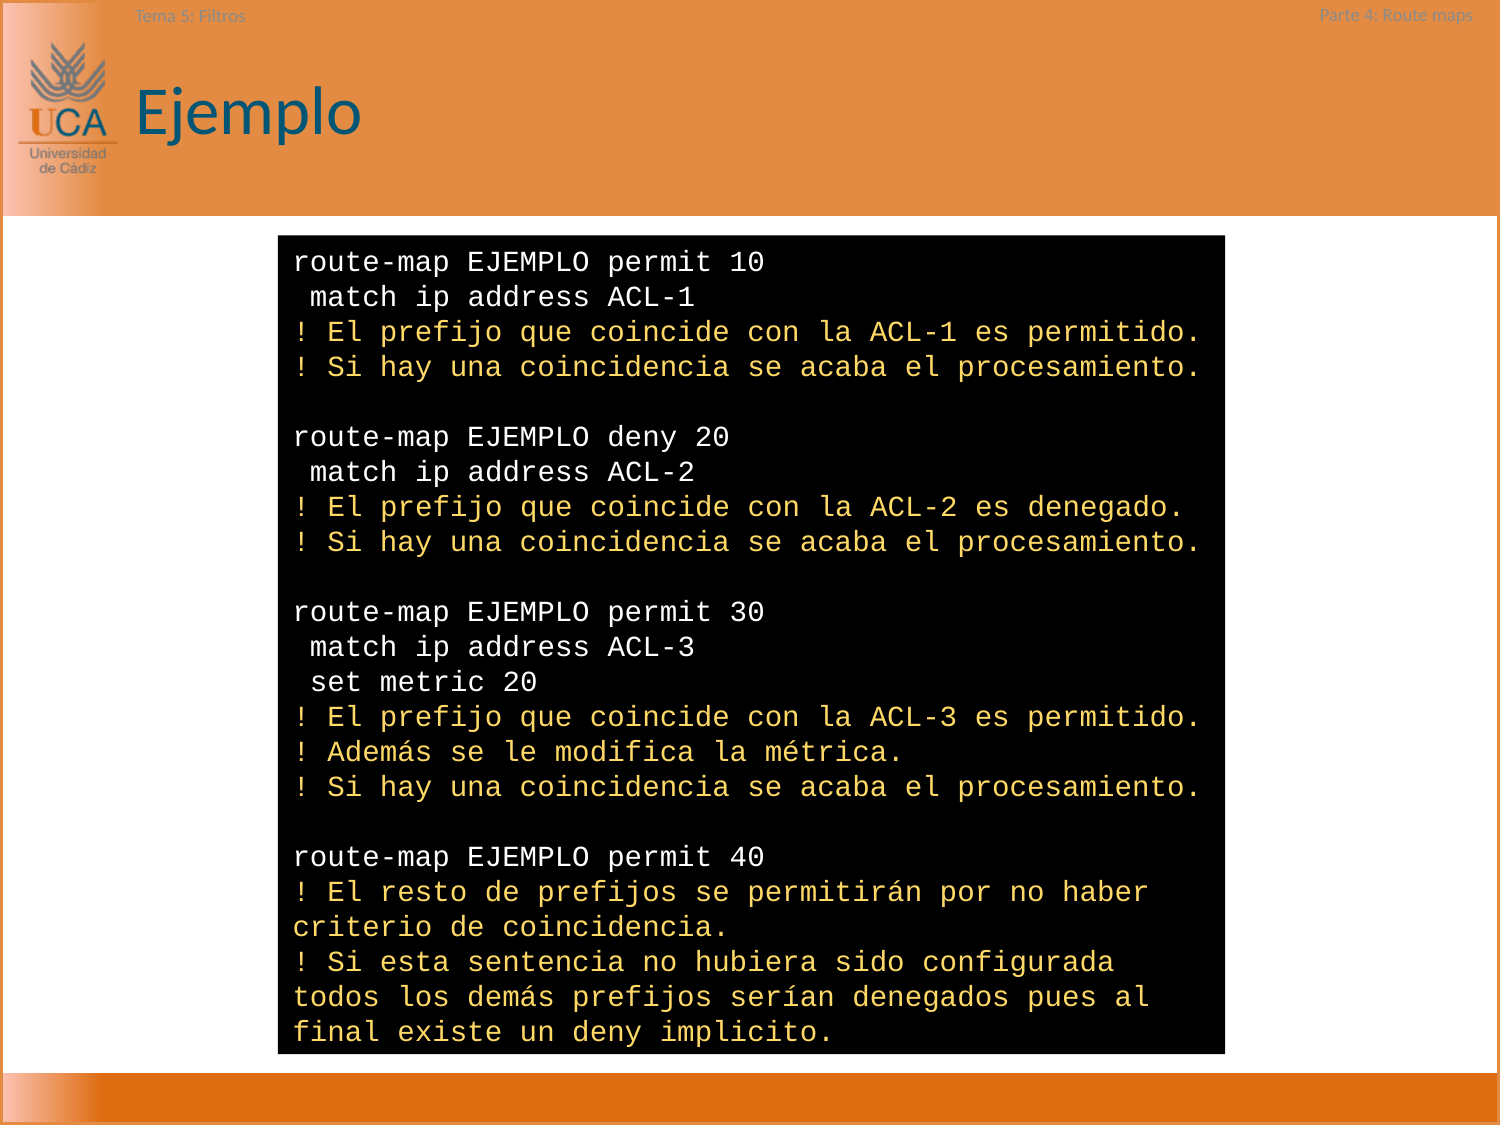

# Ejemplo

route-map EJEMPLO permit 10
 match ip address ACL-1
! El prefijo que coincide con la ACL-1 es permitido.
! Si hay una coincidencia se acaba el procesamiento.

route-map EJEMPLO deny 20
 match ip address ACL-2
! El prefijo que coincide con la ACL-2 es denegado.
! Si hay una coincidencia se acaba el procesamiento.

route-map EJEMPLO permit 30
 match ip address ACL-3
 set metric 20
! El prefijo que coincide con la ACL-3 es permitido.
! Además se le modifica la métrica.
! Si hay una coincidencia se acaba el procesamiento.

route-map EJEMPLO permit 40
! El resto de prefijos se permitirán por no haber criterio de coincidencia.
! Si esta sentencia no hubiera sido configurada todos los demás prefijos serían denegados pues al final existe un deny implicito.